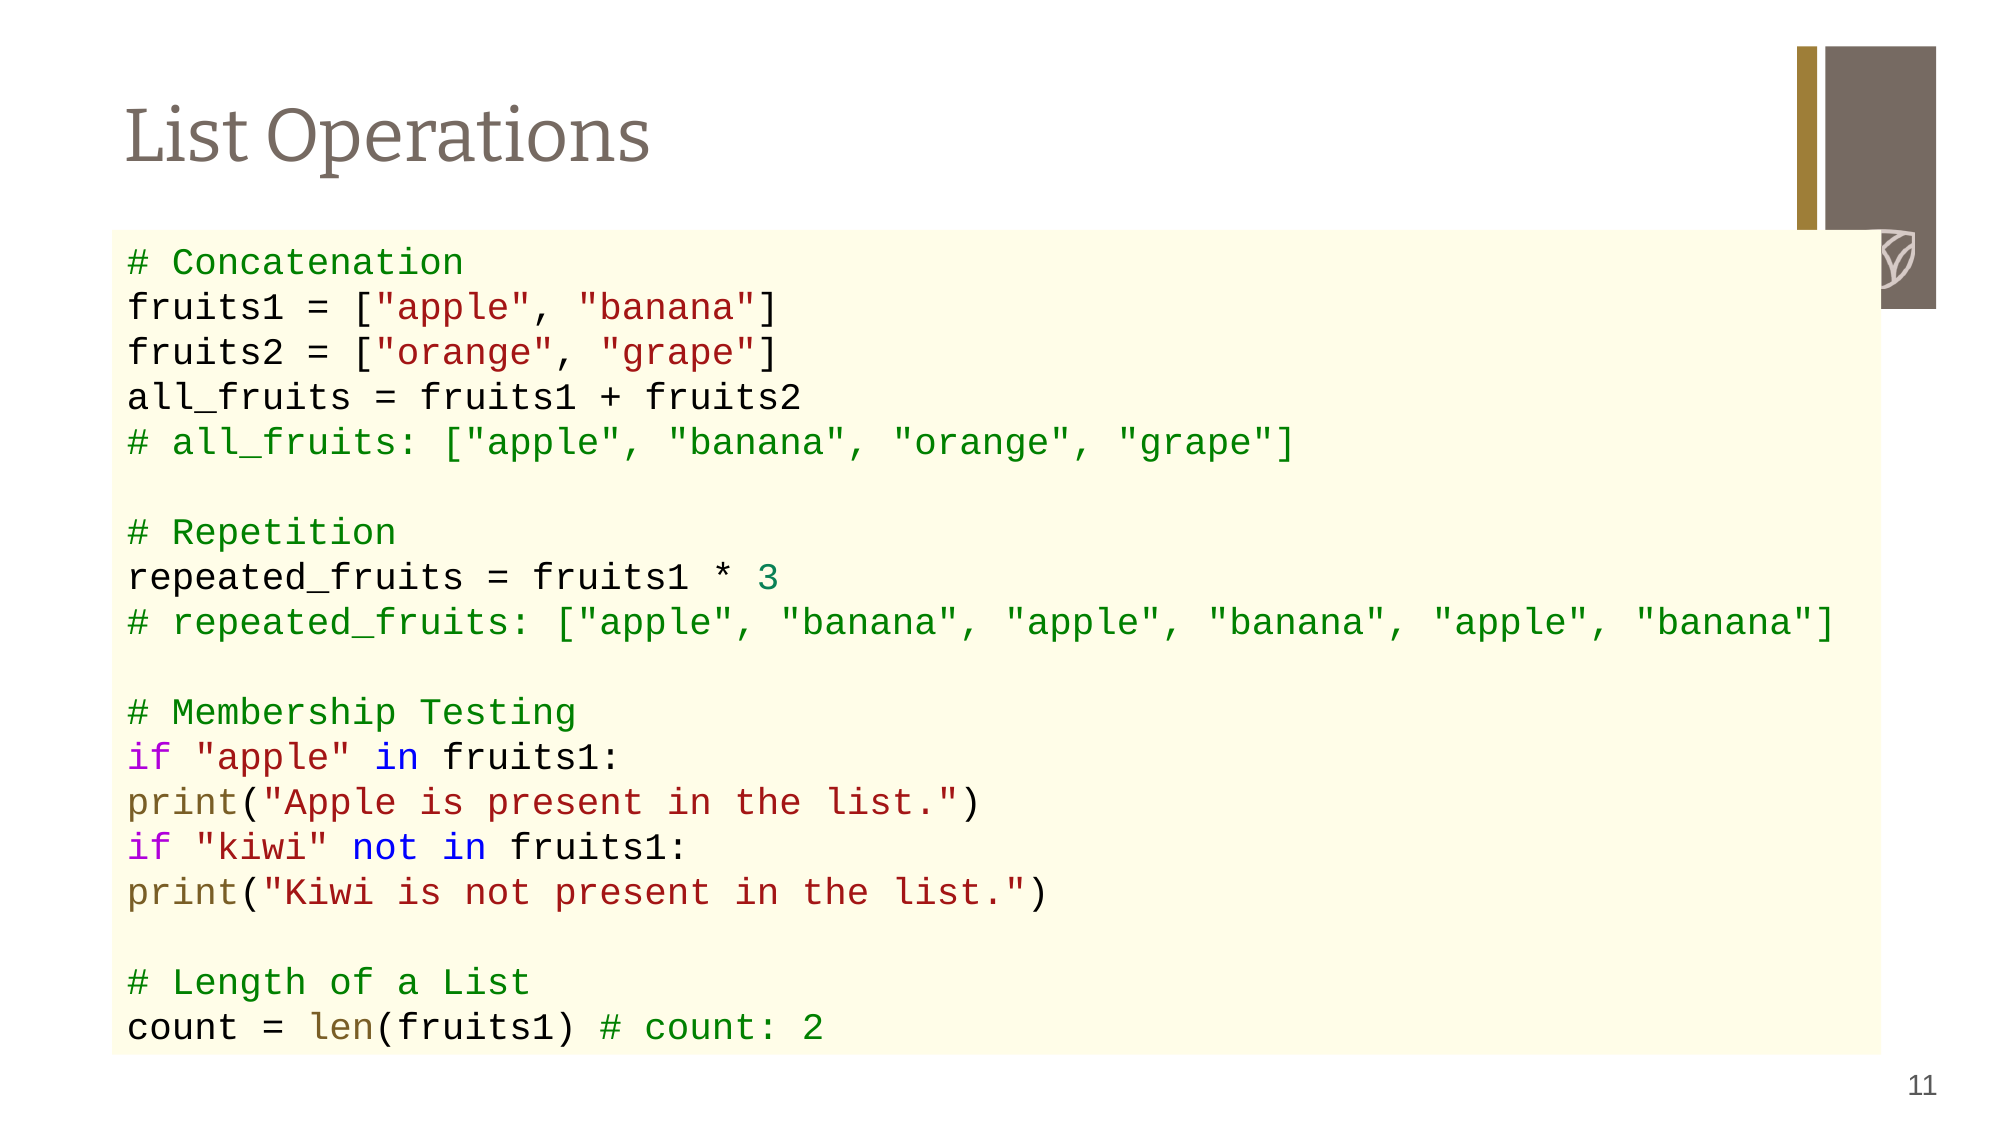

# List Operations
# Concatenation
fruits1 = ["apple", "banana"]
fruits2 = ["orange", "grape"]
all_fruits = fruits1 + fruits2
# all_fruits: ["apple", "banana", "orange", "grape"]
# Repetition
repeated_fruits = fruits1 * 3
# repeated_fruits: ["apple", "banana", "apple", "banana", "apple", "banana"]
# Membership Testing
if "apple" in fruits1:
print("Apple is present in the list.")
if "kiwi" not in fruits1:
print("Kiwi is not present in the list.")
# Length of a List
count = len(fruits1) # count: 2
11